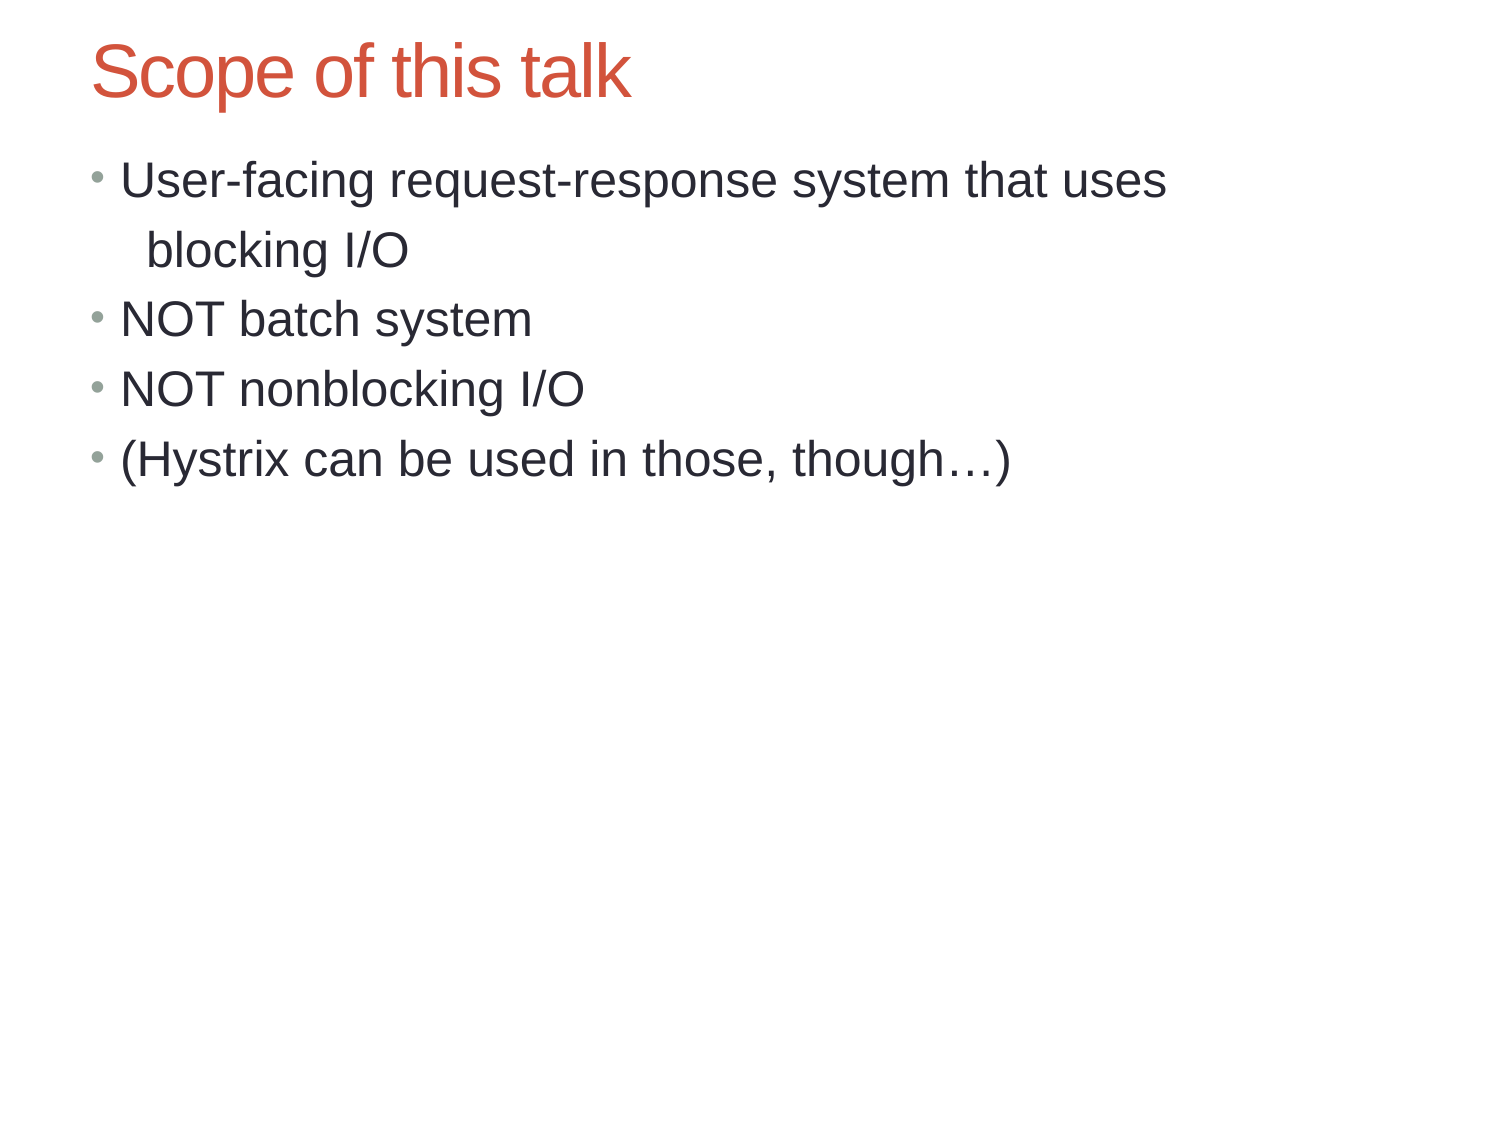

# Scope of this talk
User-facing request-response system that uses
    blocking I/O
NOT batch system
NOT nonblocking I/O
(Hystrix can be used in those, though…)